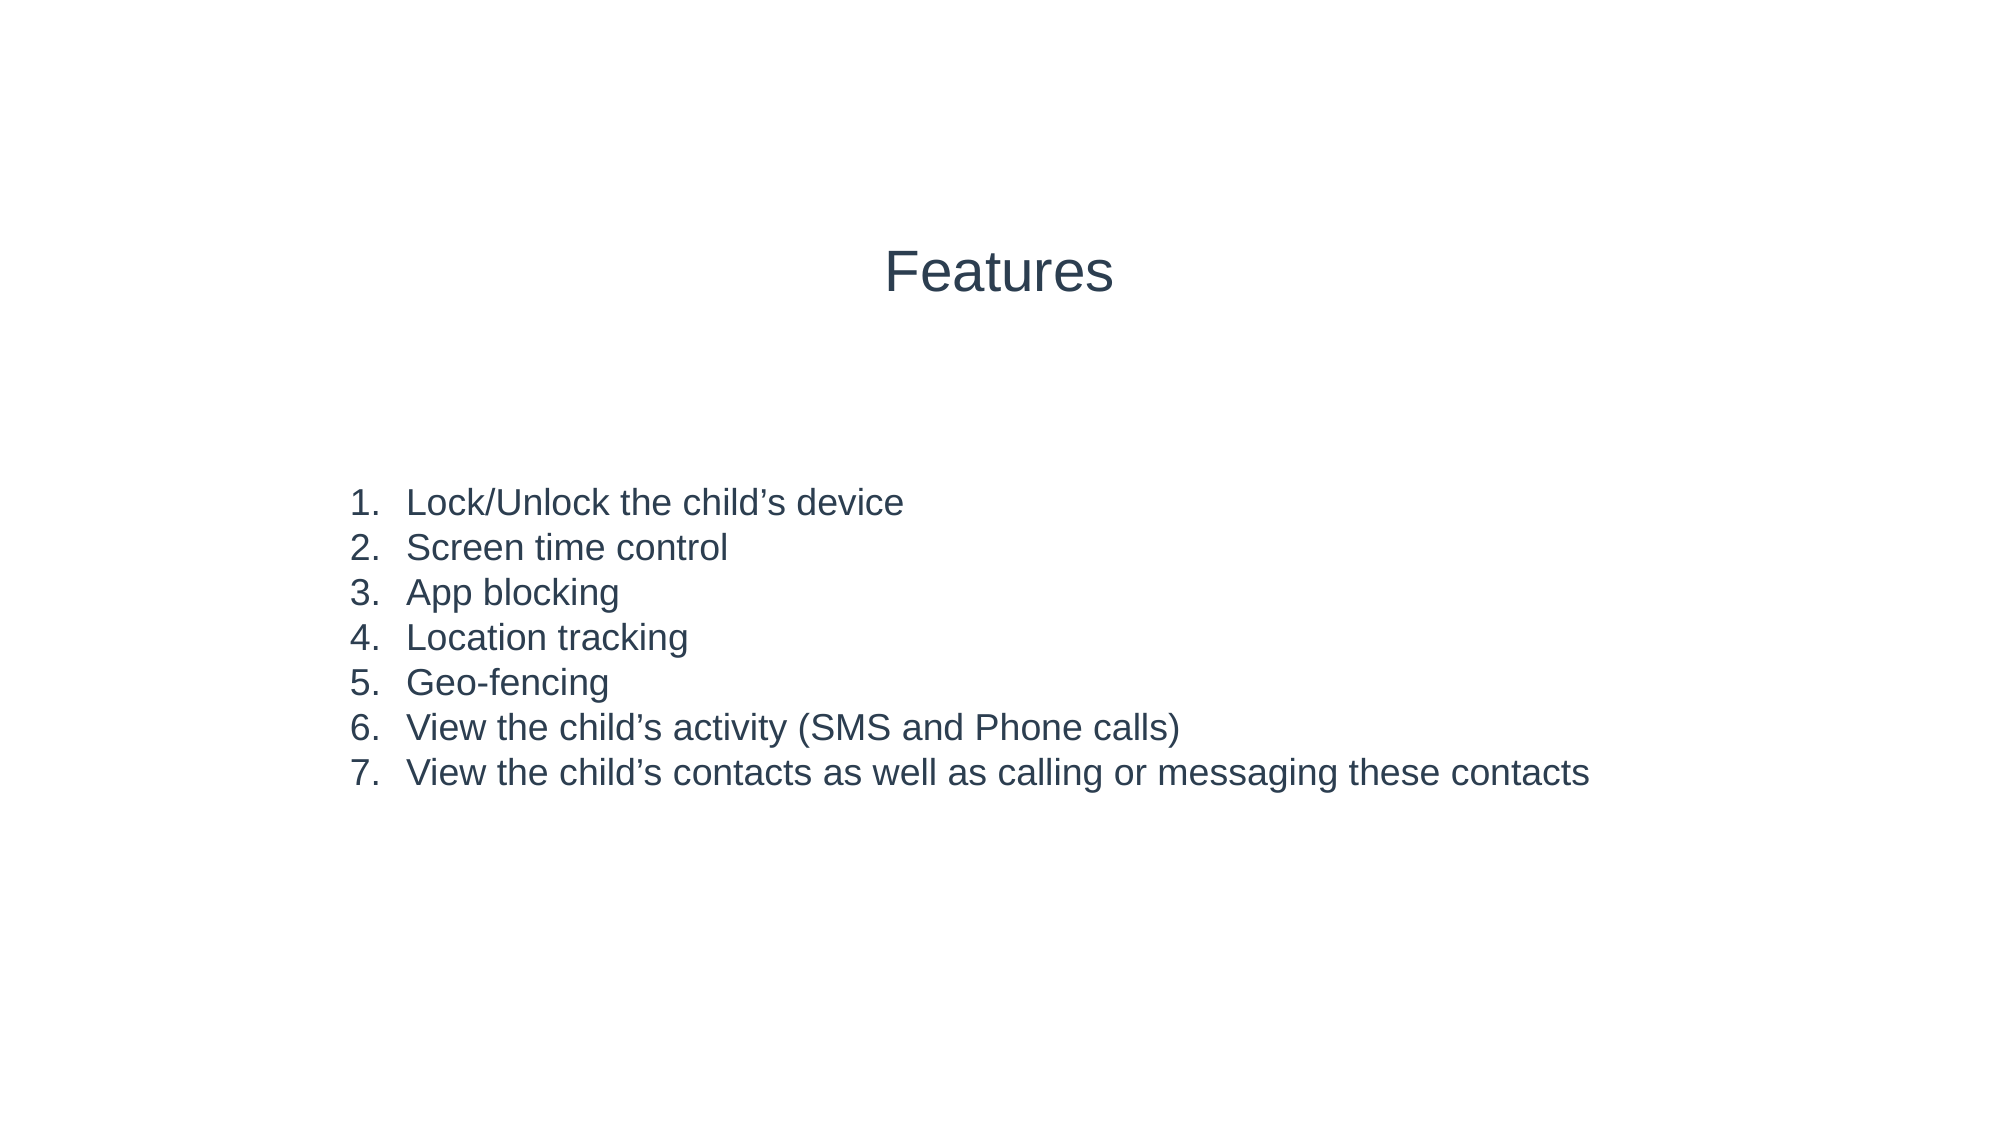

Features
Lock/Unlock the child’s device
Screen time control
App blocking
Location tracking
Geo-fencing
View the child’s activity (SMS and Phone calls)
View the child’s contacts as well as calling or messaging these contacts